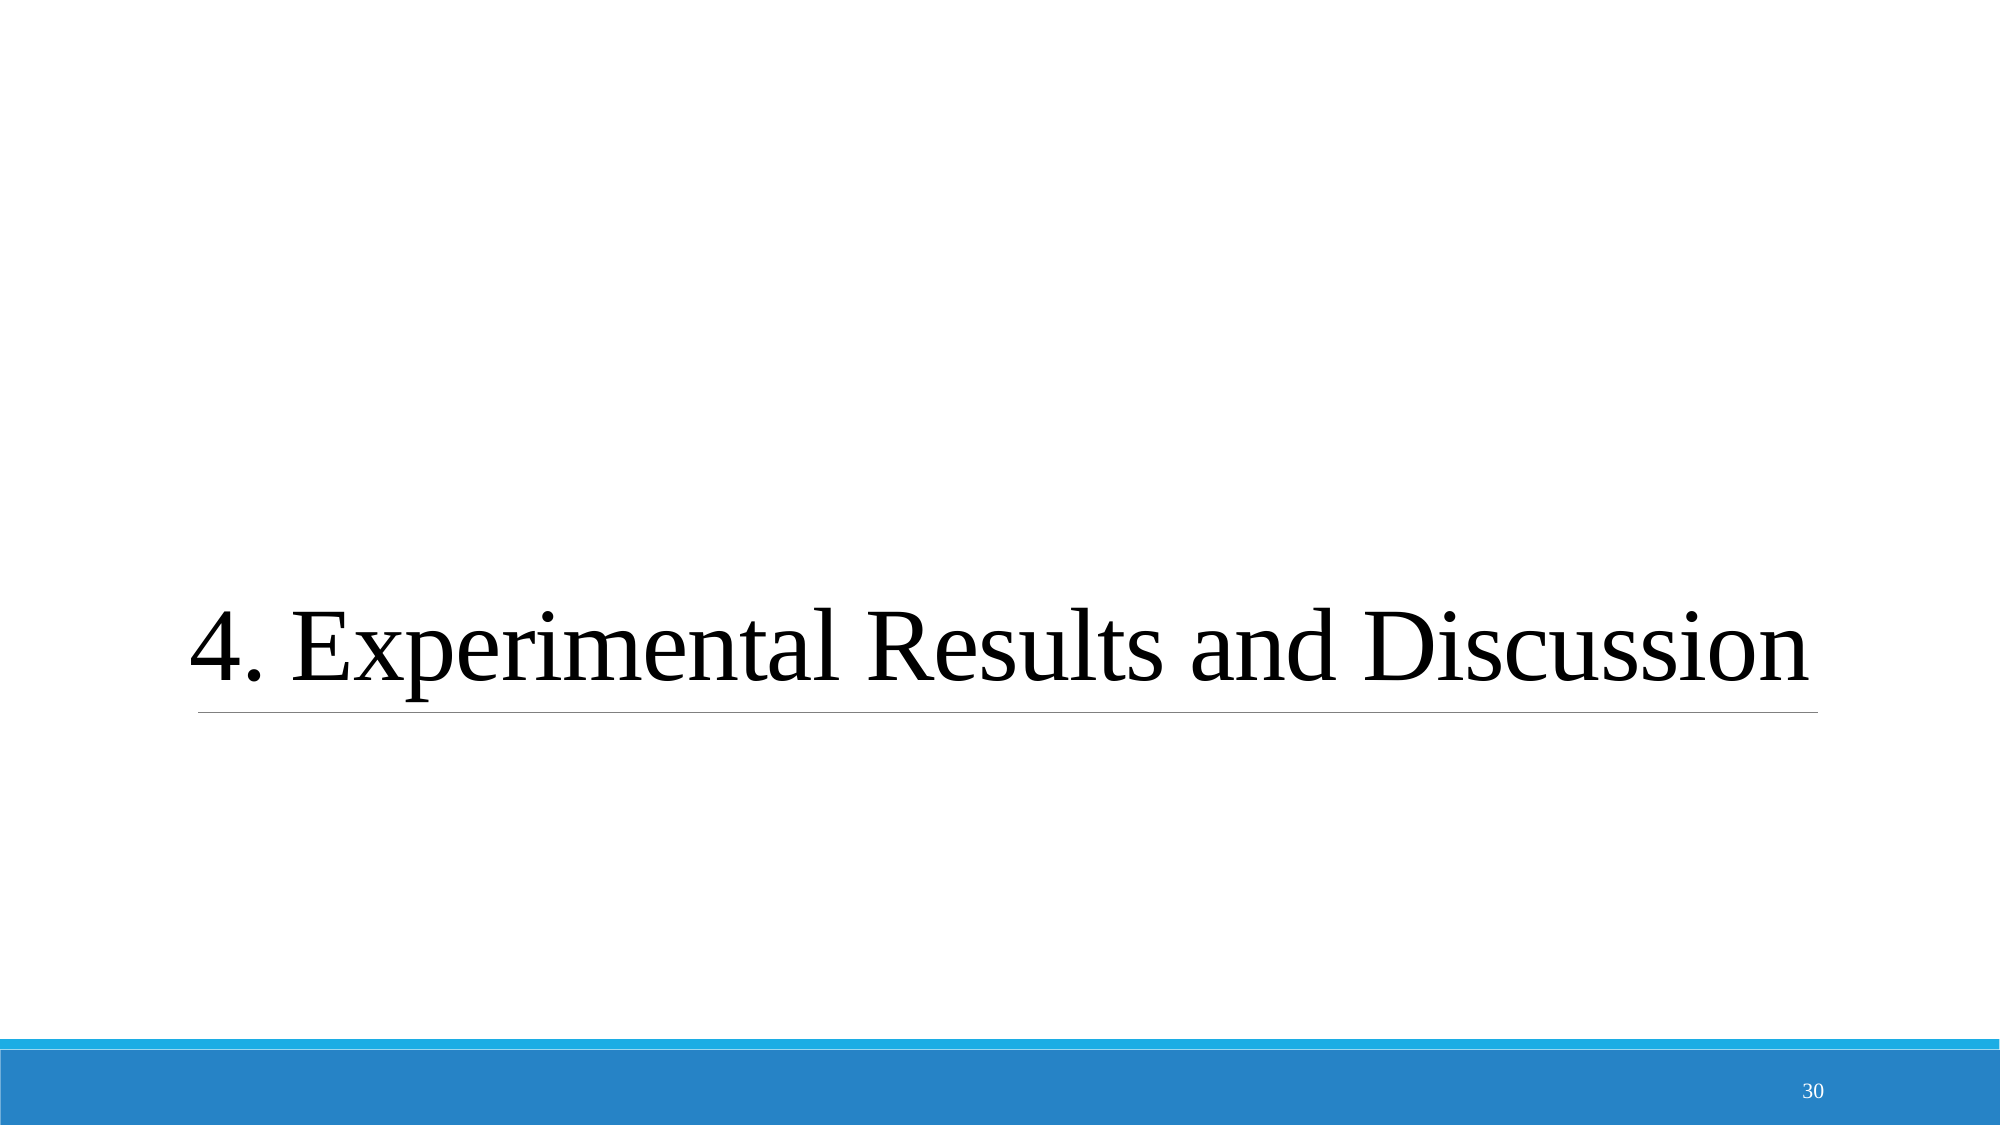

# 4. Experimental Results and Discussion
30